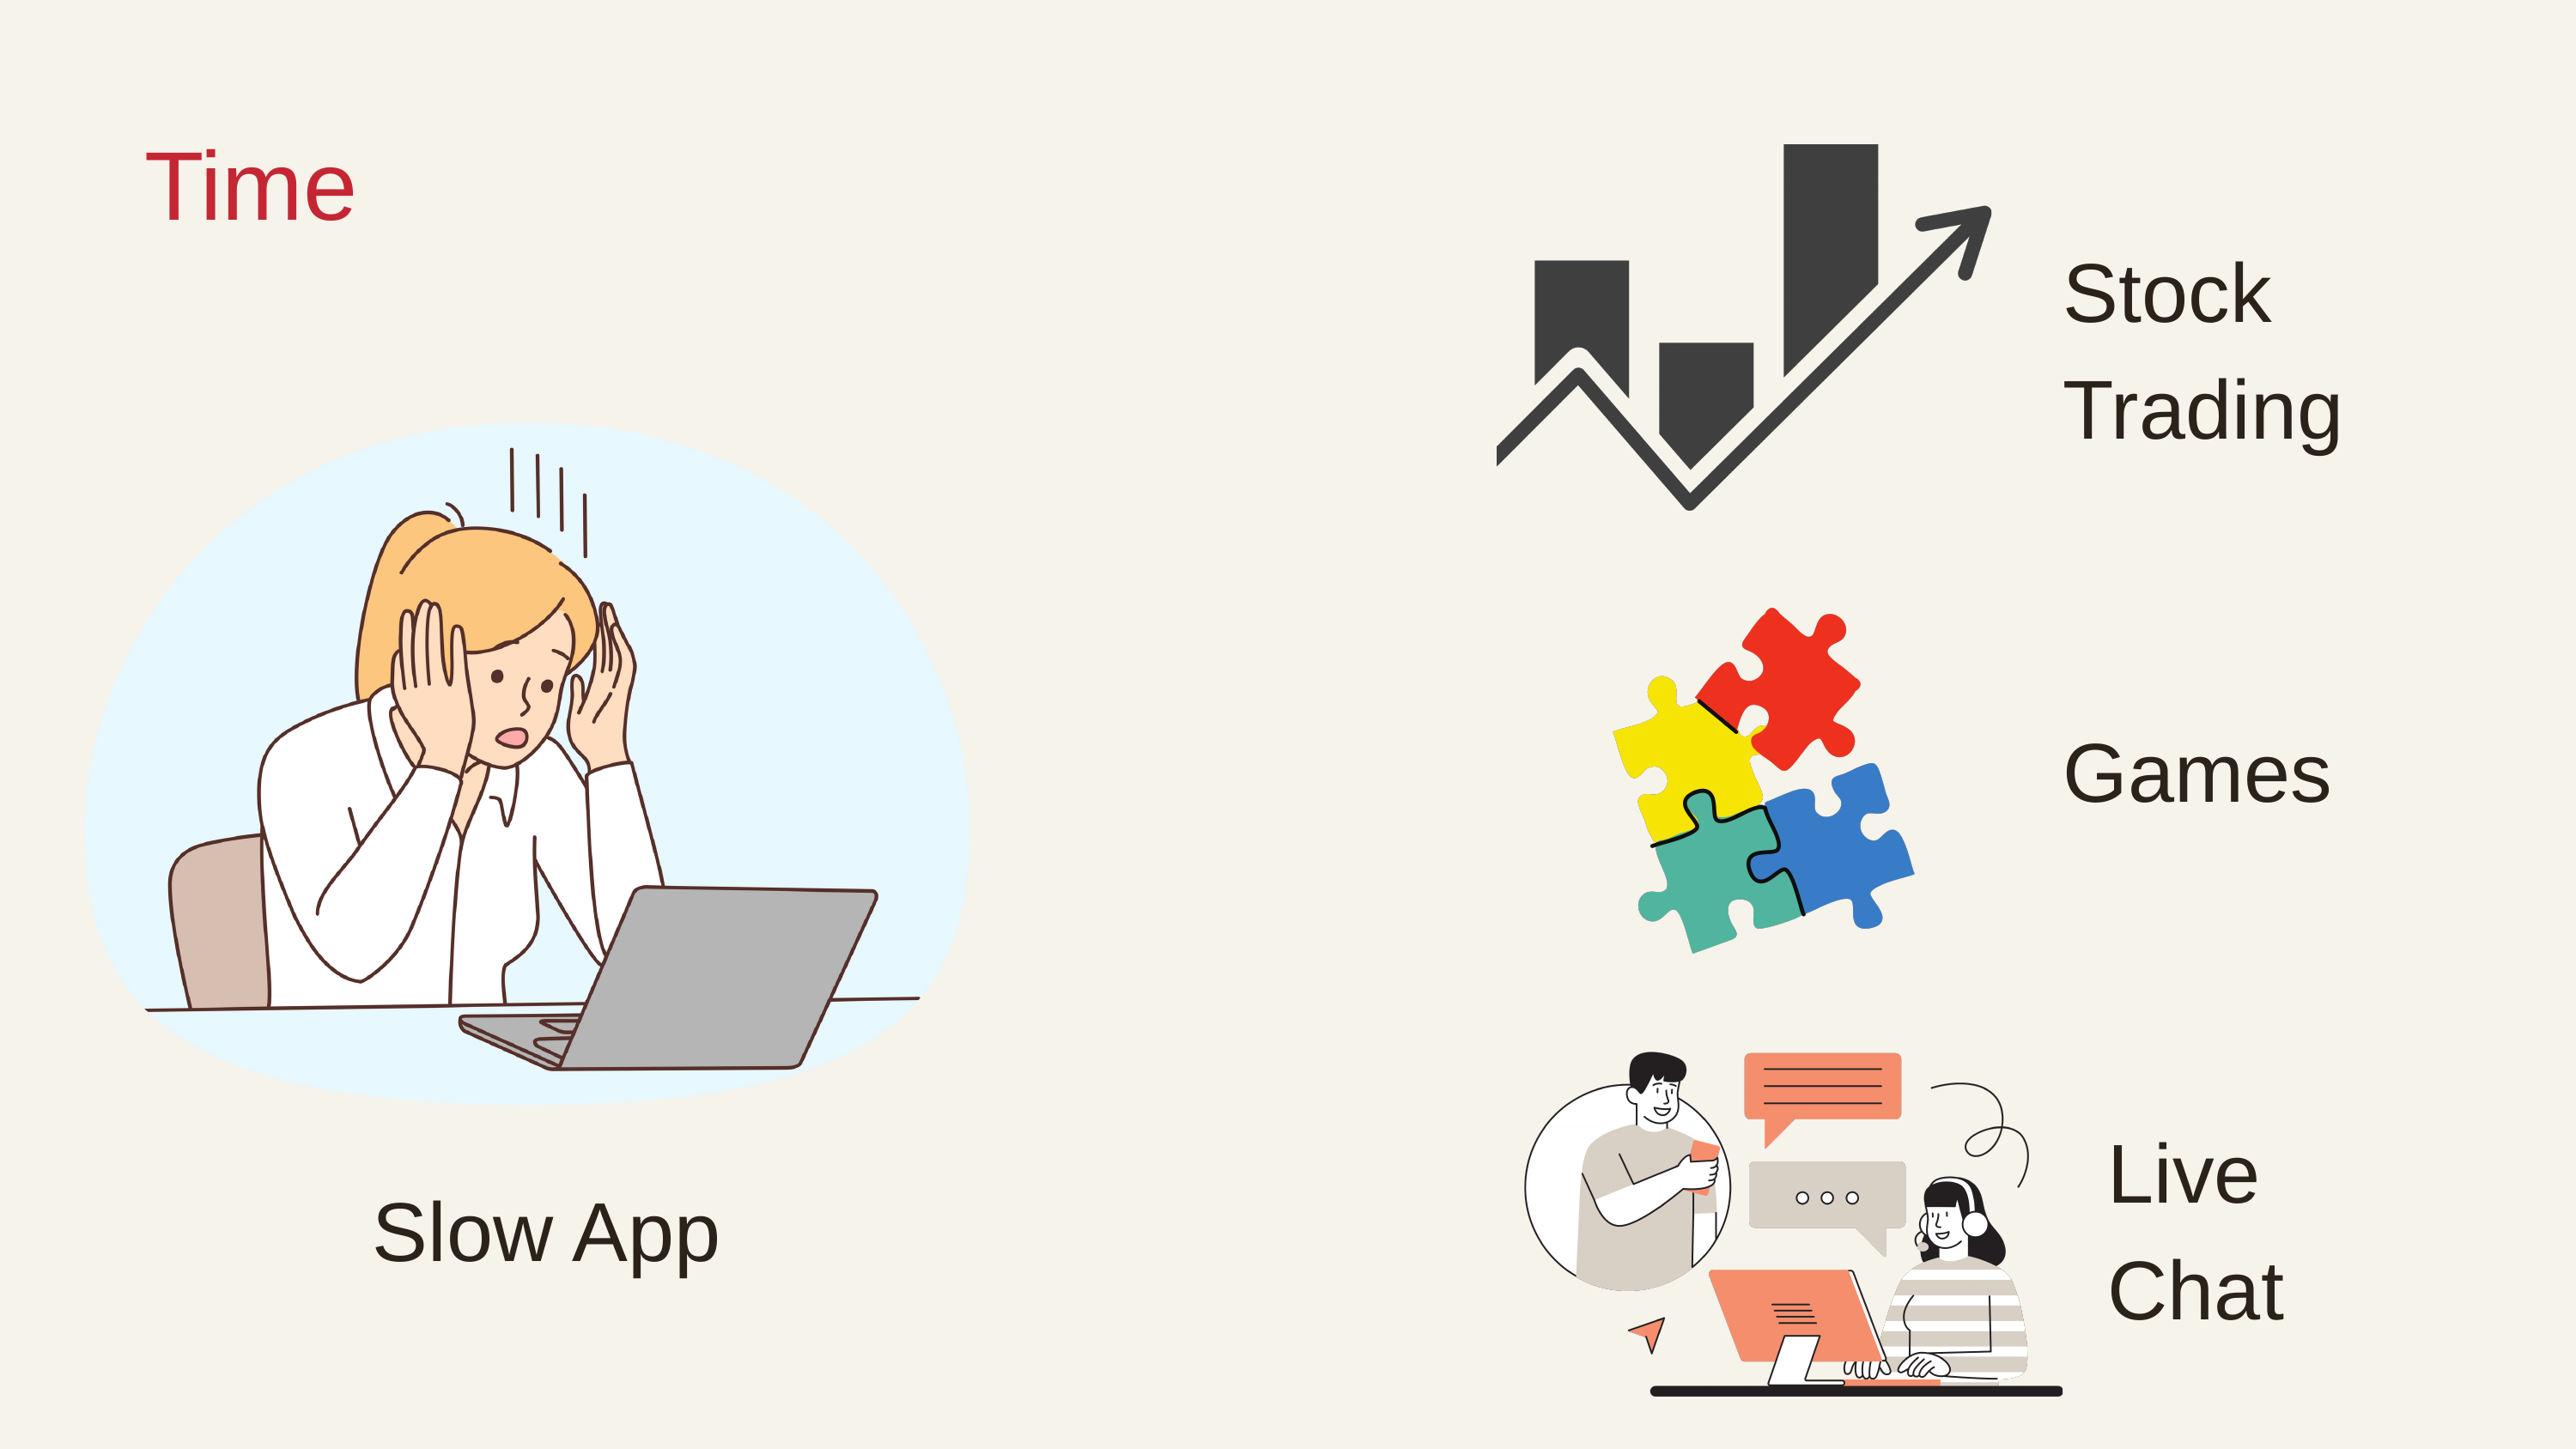

Time

Stock Trading

Games

Live
Chat
Slow App